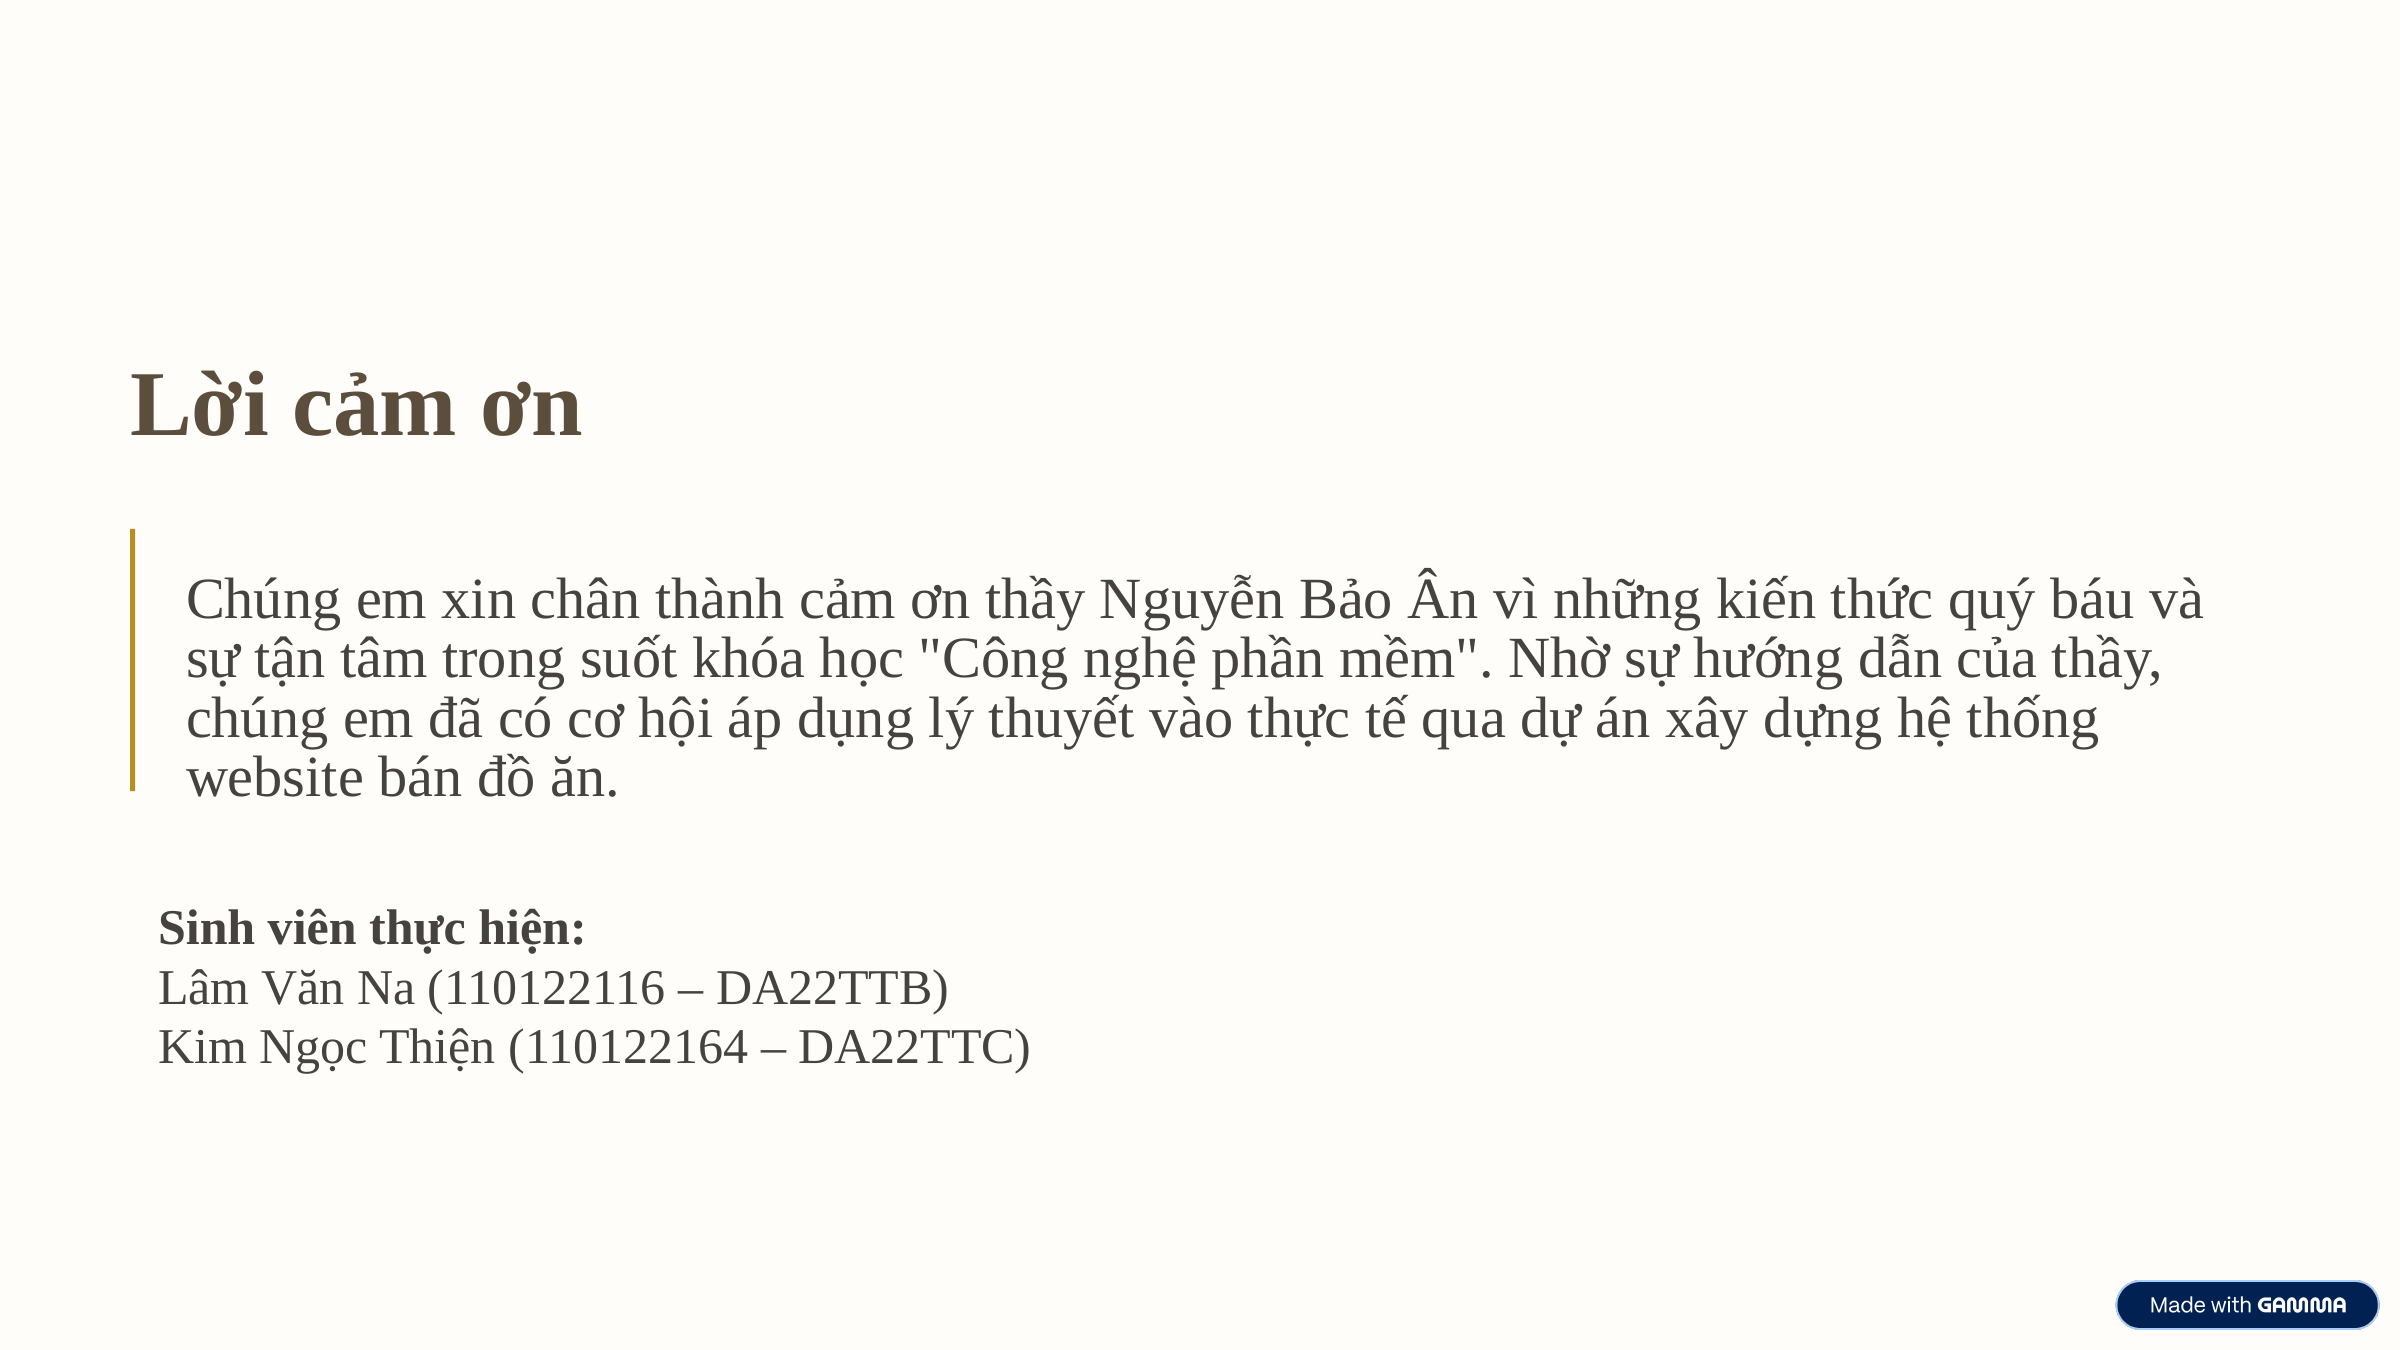

Lời cảm ơn

Chúng em xin chân thành cảm ơn thầy Nguyễn Bảo Ân vì những kiến thức quý báu và sự tận tâm trong suốt khóa học "Công nghệ phần mềm". Nhờ sự hướng dẫn của thầy, chúng em đã có cơ hội áp dụng lý thuyết vào thực tế qua dự án xây dựng hệ thống website bán đồ ăn.
Sinh viên thực hiện:
Lâm Văn Na (110122116 – DA22TTB)
Kim Ngọc Thiện (110122164 – DA22TTC)